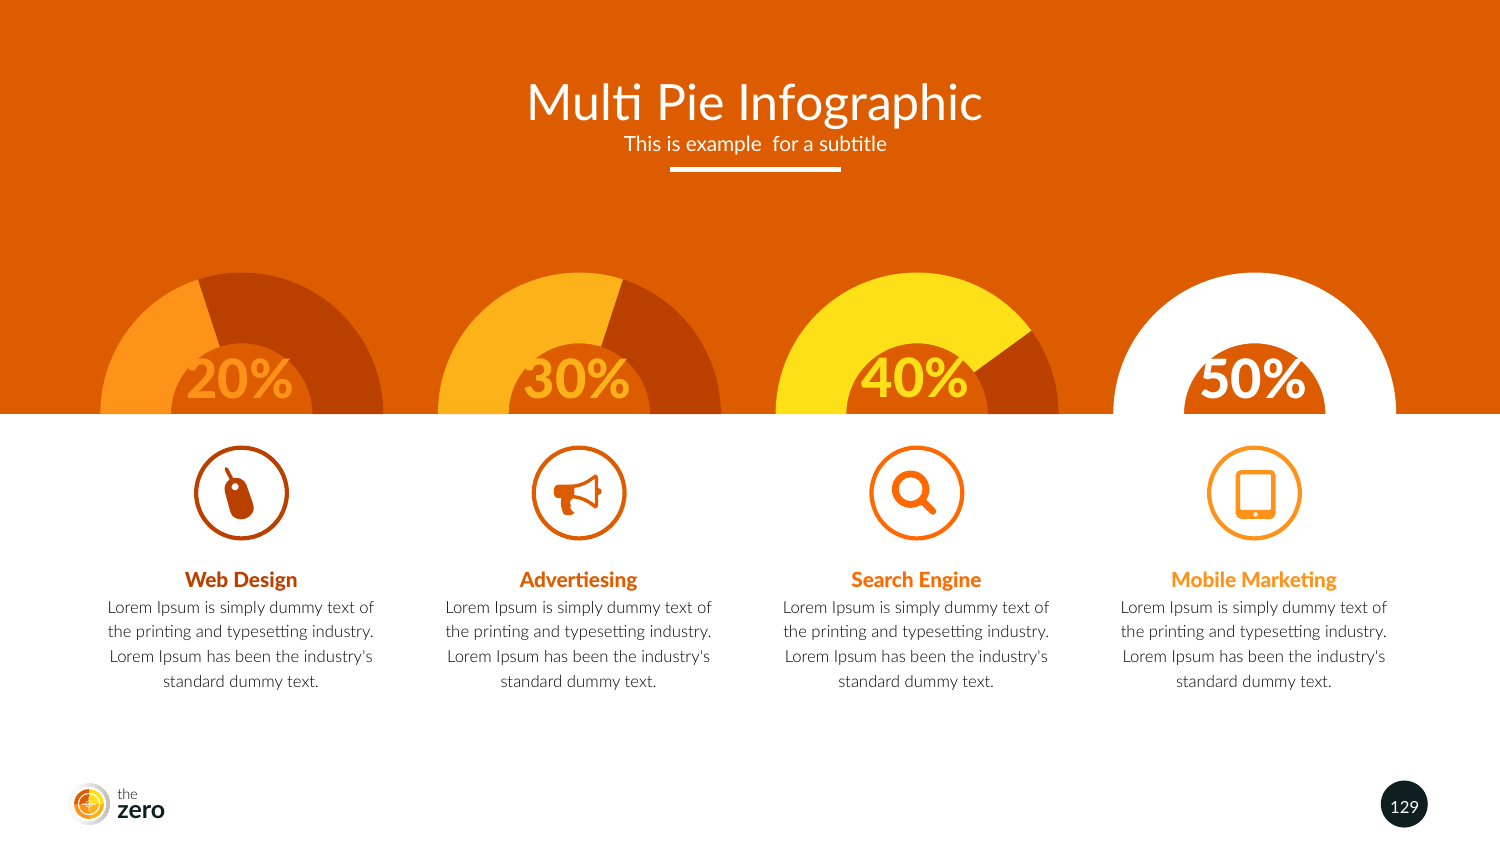

Multi Pie Infographic
This is example  for a subtitle

### Chart

| Category | Sales |
|---|---|
| 1st Qtr | 5.0 |
| 2nd Qtr | 2.0 |
| 3rd Qtr | 3.0 |

### Chart

| Category | Sales |
|---|---|
| 1st Qtr | 5.0 |
| 2nd Qtr | 3.0 |
| 3rd Qtr | 2.0 |

### Chart

| Category | Sales |
|---|---|
| 1st Qtr | 5.0 |
| 2nd Qtr | 4.0 |
| 3rd Qtr | 1.0 |

### Chart

| Category | Sales |
|---|---|
| 1st Qtr | 5.0 |
| 2nd Qtr | 5.0 |
| 3rd Qtr | 0.0 |
40%
20%
30%
50%

Web Design
Lorem Ipsum is simply dummy text of the printing and typesetting industry. Lorem Ipsum has been the industry's standard dummy text.
Advertiesing
Lorem Ipsum is simply dummy text of the printing and typesetting industry. Lorem Ipsum has been the industry's standard dummy text.
Search Engine
Lorem Ipsum is simply dummy text of the printing and typesetting industry. Lorem Ipsum has been the industry's standard dummy text.
Mobile Marketing
Lorem Ipsum is simply dummy text of the printing and typesetting industry. Lorem Ipsum has been the industry's standard dummy text.

the
129
zero